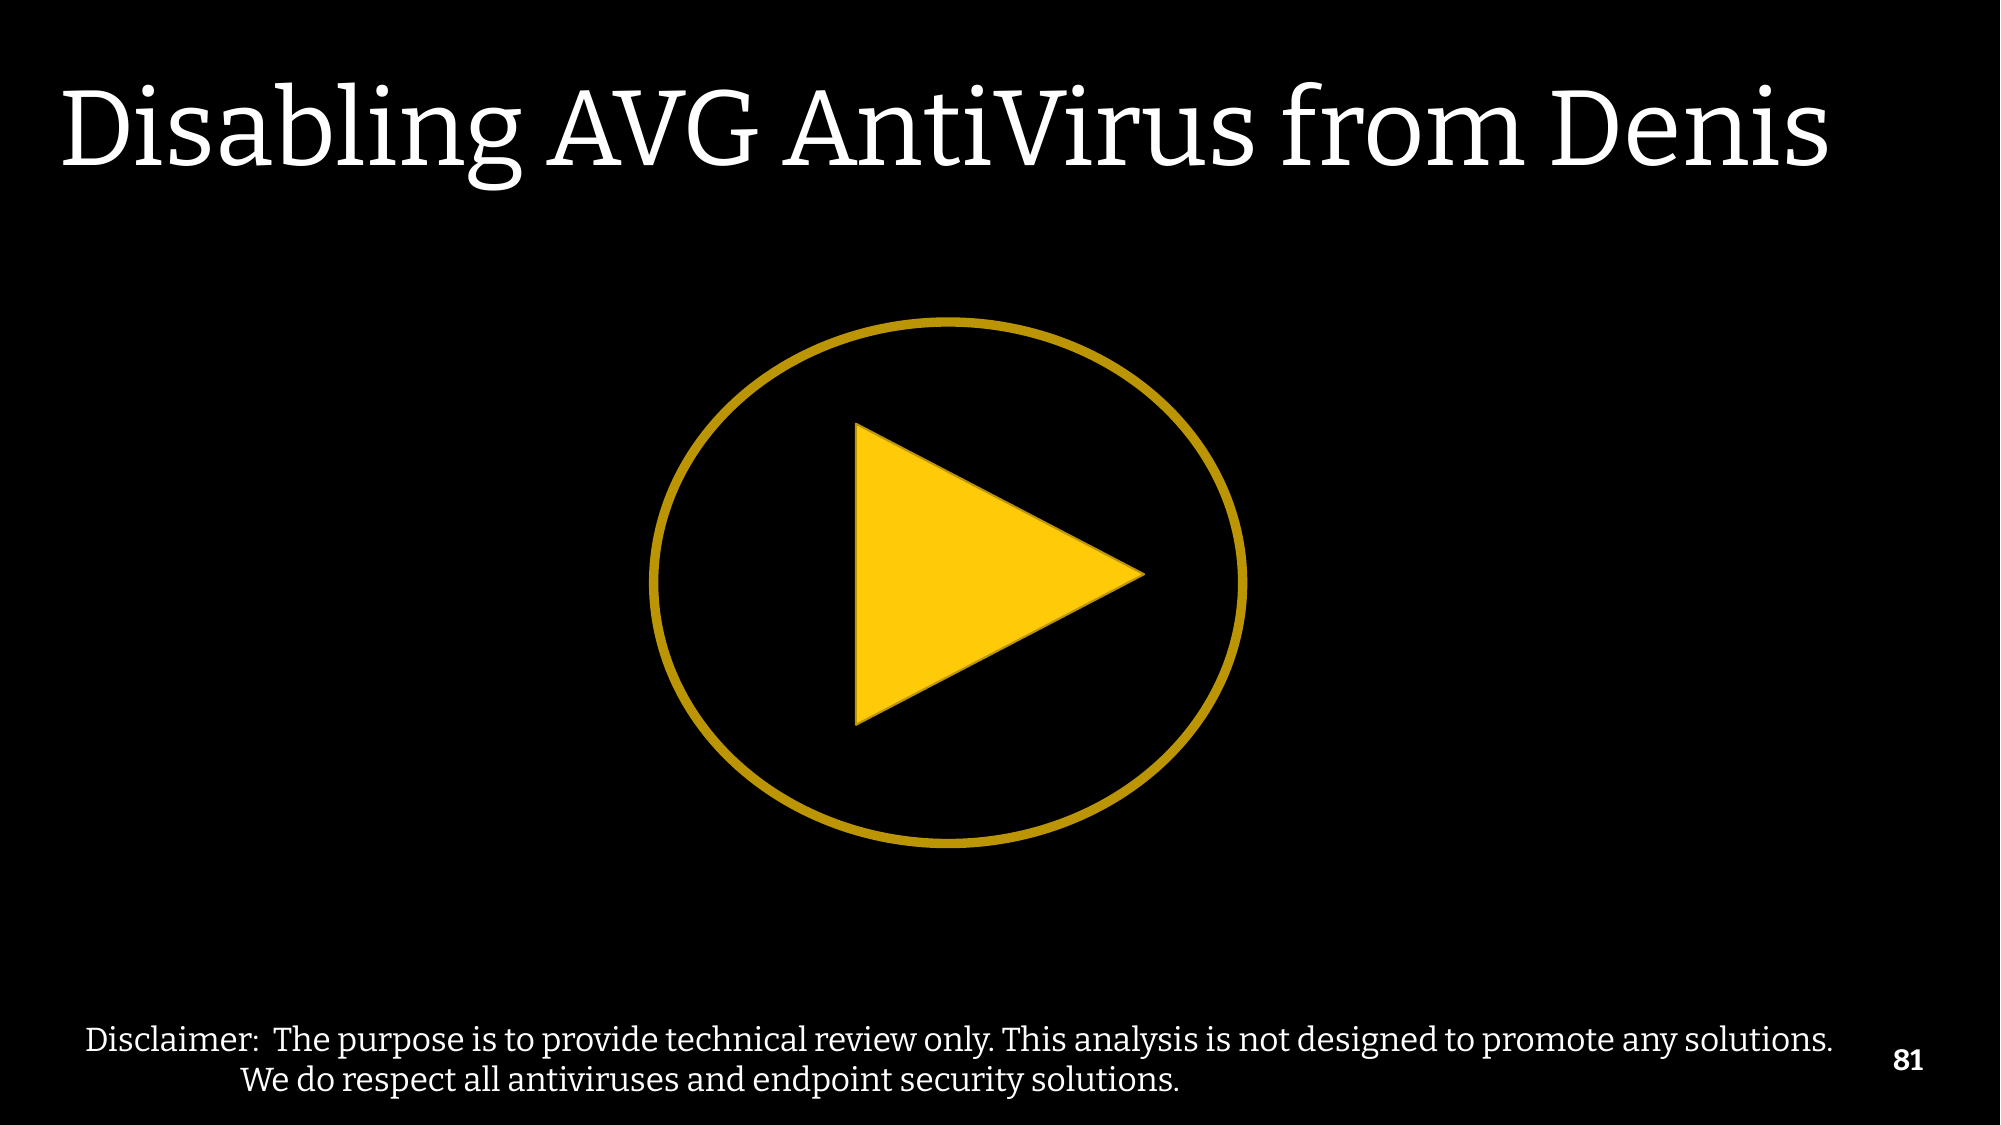

Disabling AVG AntiVirus from Denis

Disclaimer:  The purpose is to provide technical review only. This analysis is not designed to promote any solutions.
                       We do respect all antiviruses and endpoint security solutions.
81